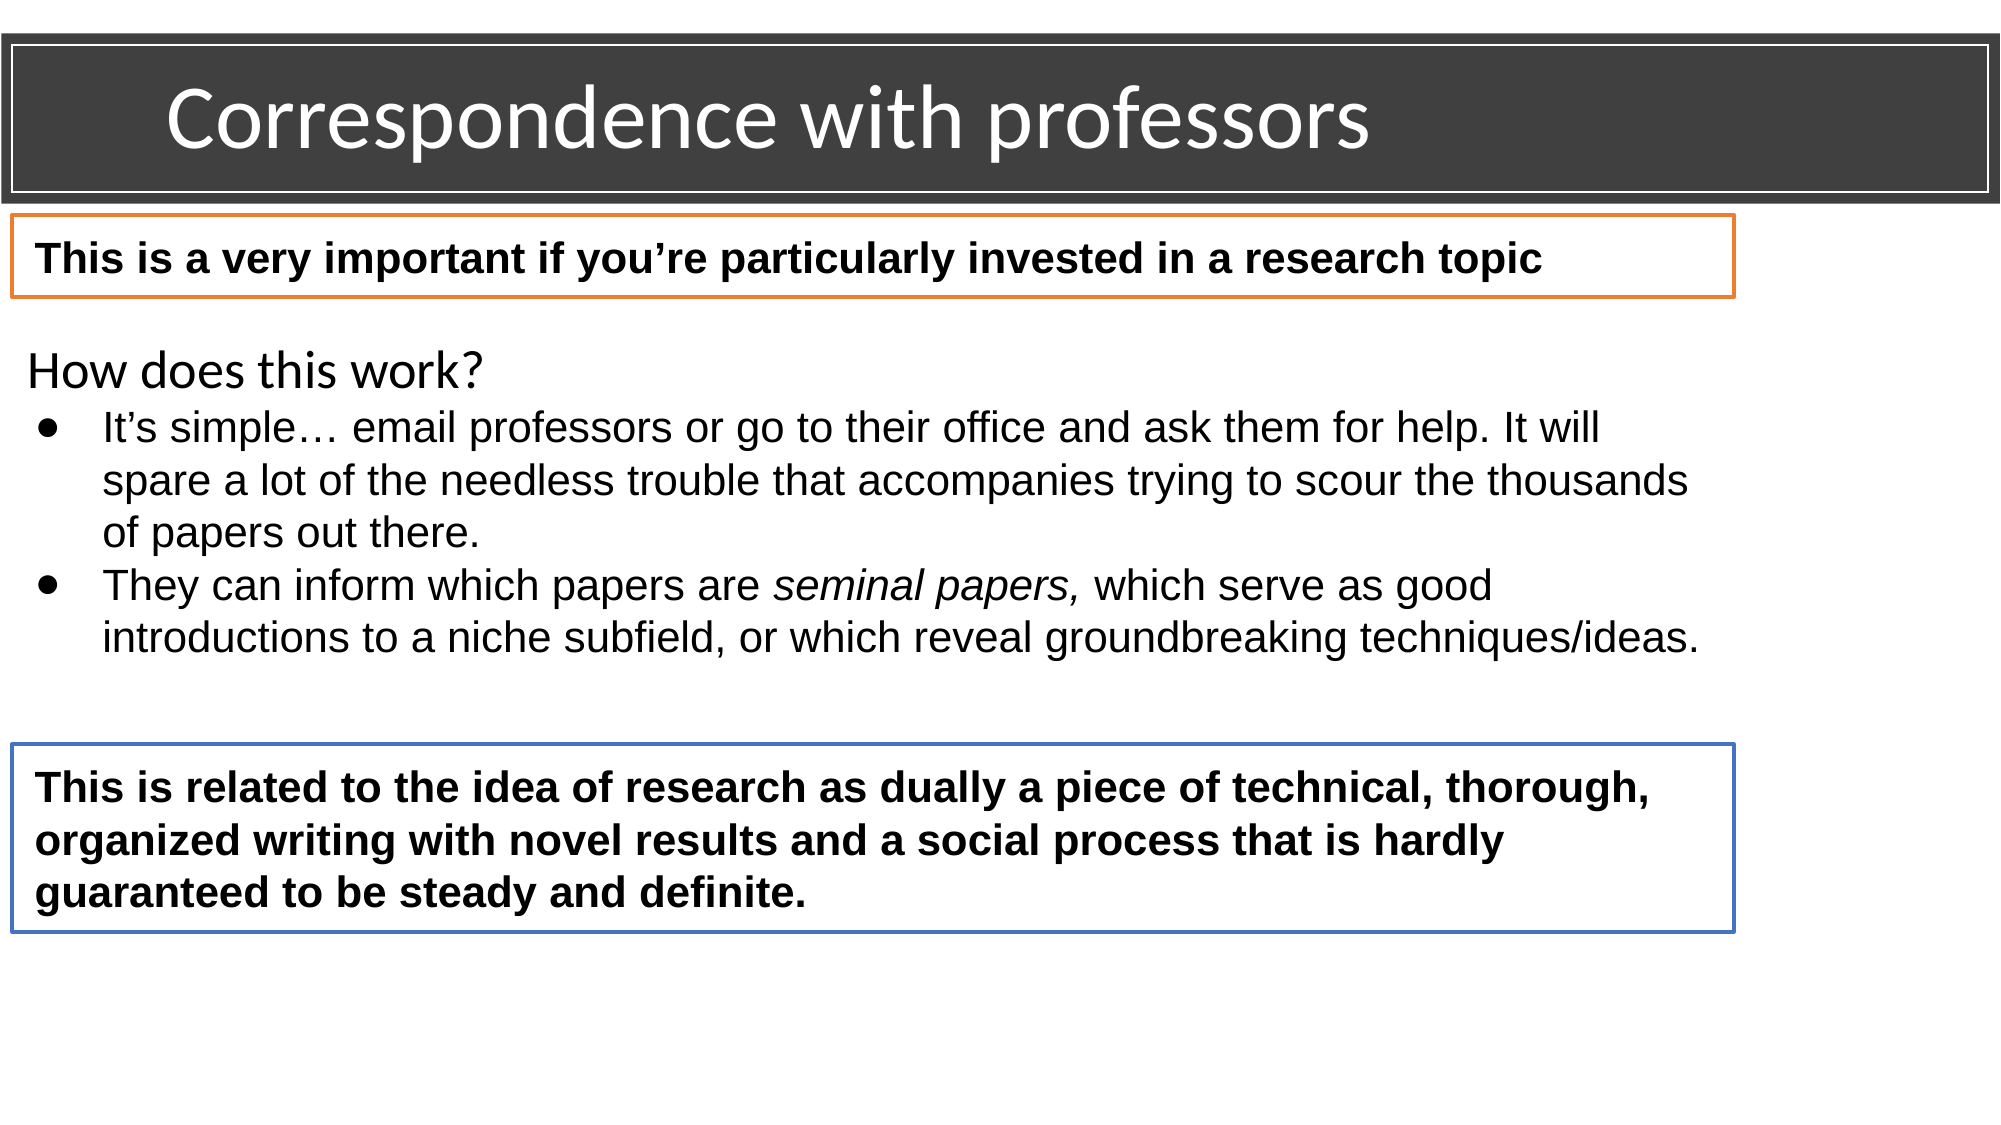

Correspondence with professors

This is a very important if you’re particularly invested in a research topic
How does this work?
It’s simple… email professors or go to their office and ask them for help. It will spare a lot of the needless trouble that accompanies trying to scour the thousands of papers out there.
They can inform which papers are seminal papers, which serve as good introductions to a niche subfield, or which reveal groundbreaking techniques/ideas.
This is related to the idea of research as dually a piece of technical, thorough, organized writing with novel results and a social process that is hardly guaranteed to be steady and definite.